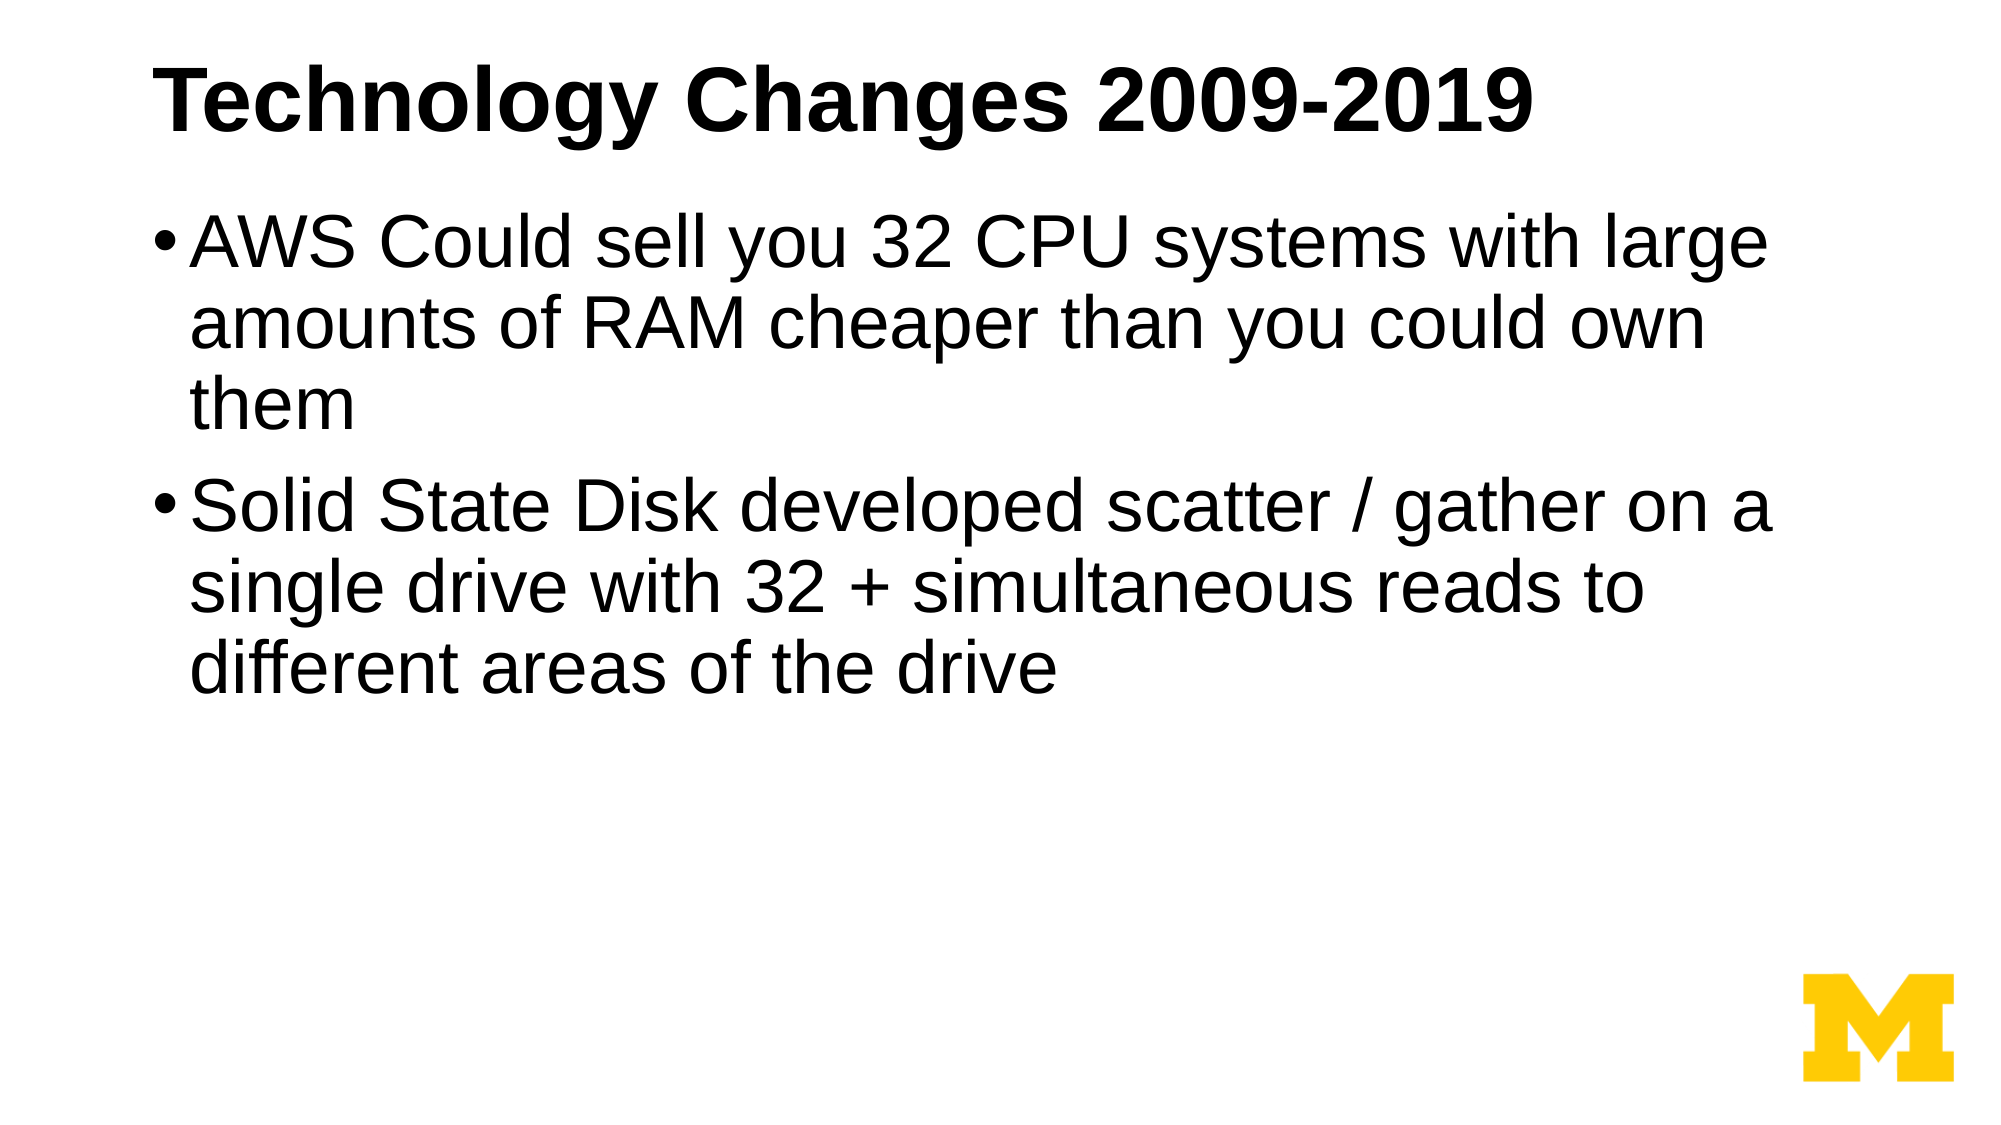

# Technology Changes 2009-2019
AWS Could sell you 32 CPU systems with large amounts of RAM cheaper than you could own them
Solid State Disk developed scatter / gather on a single drive with 32 + simultaneous reads to different areas of the drive